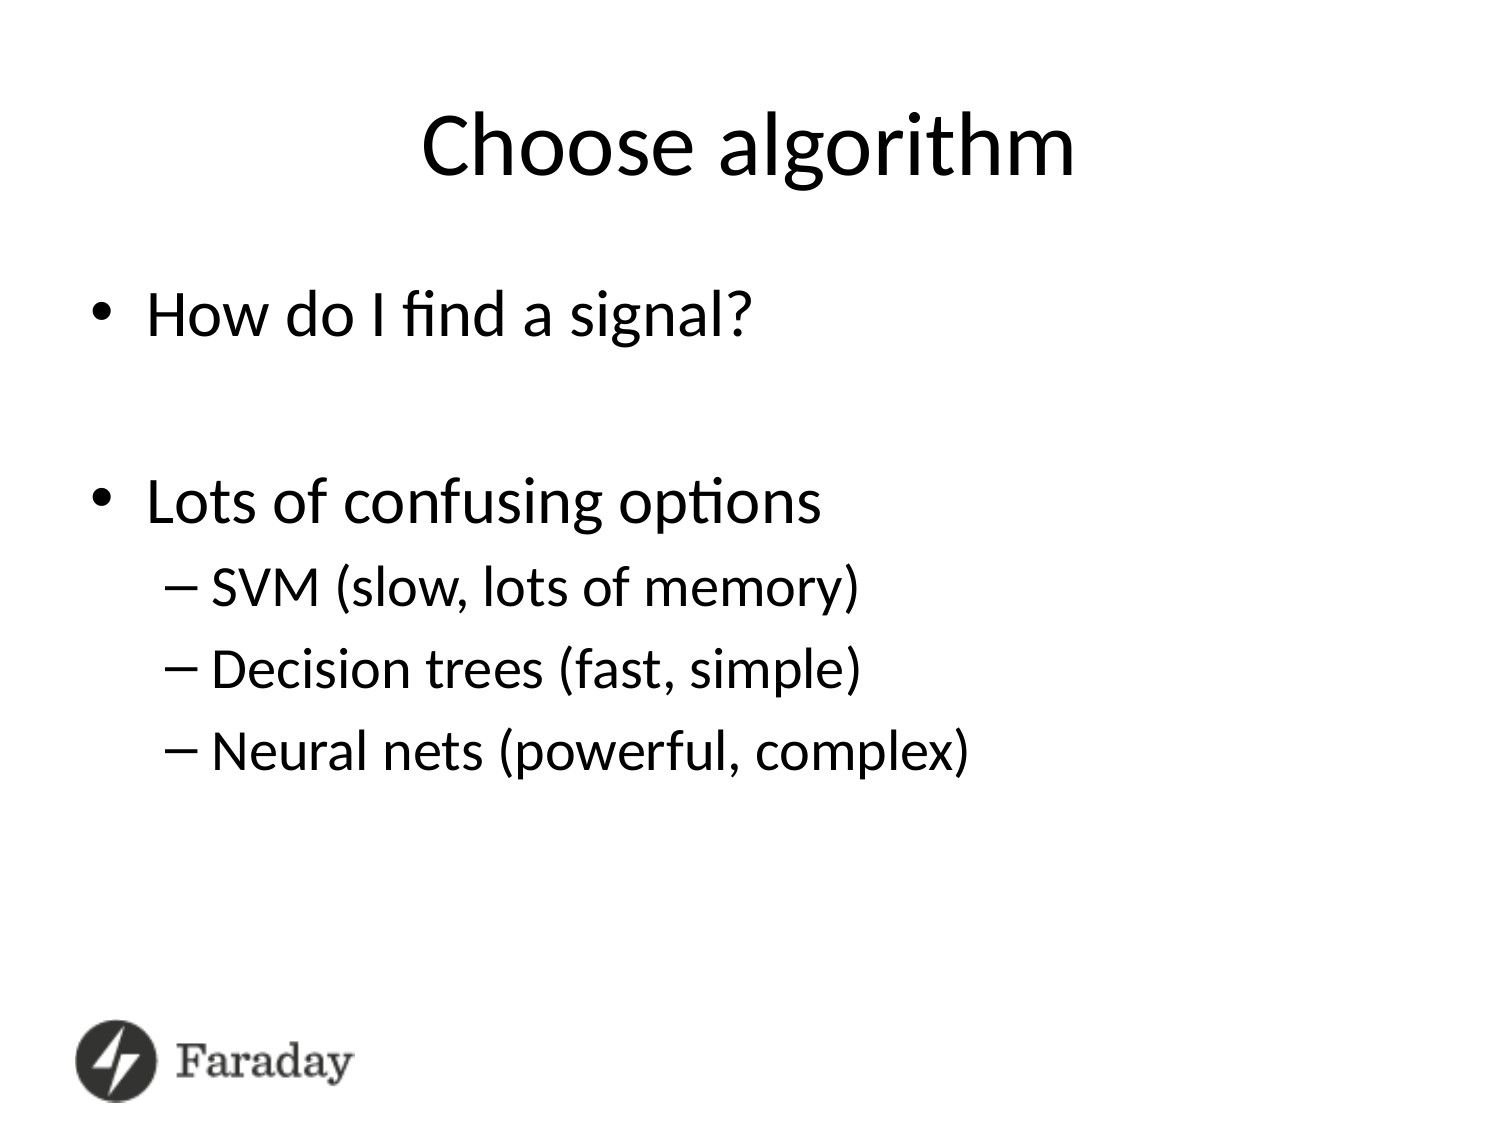

# Choose algorithm
How do I find a signal?

Lots of confusing options
SVM (slow, lots of memory)
Decision trees (fast, simple)
Neural nets (powerful, complex)